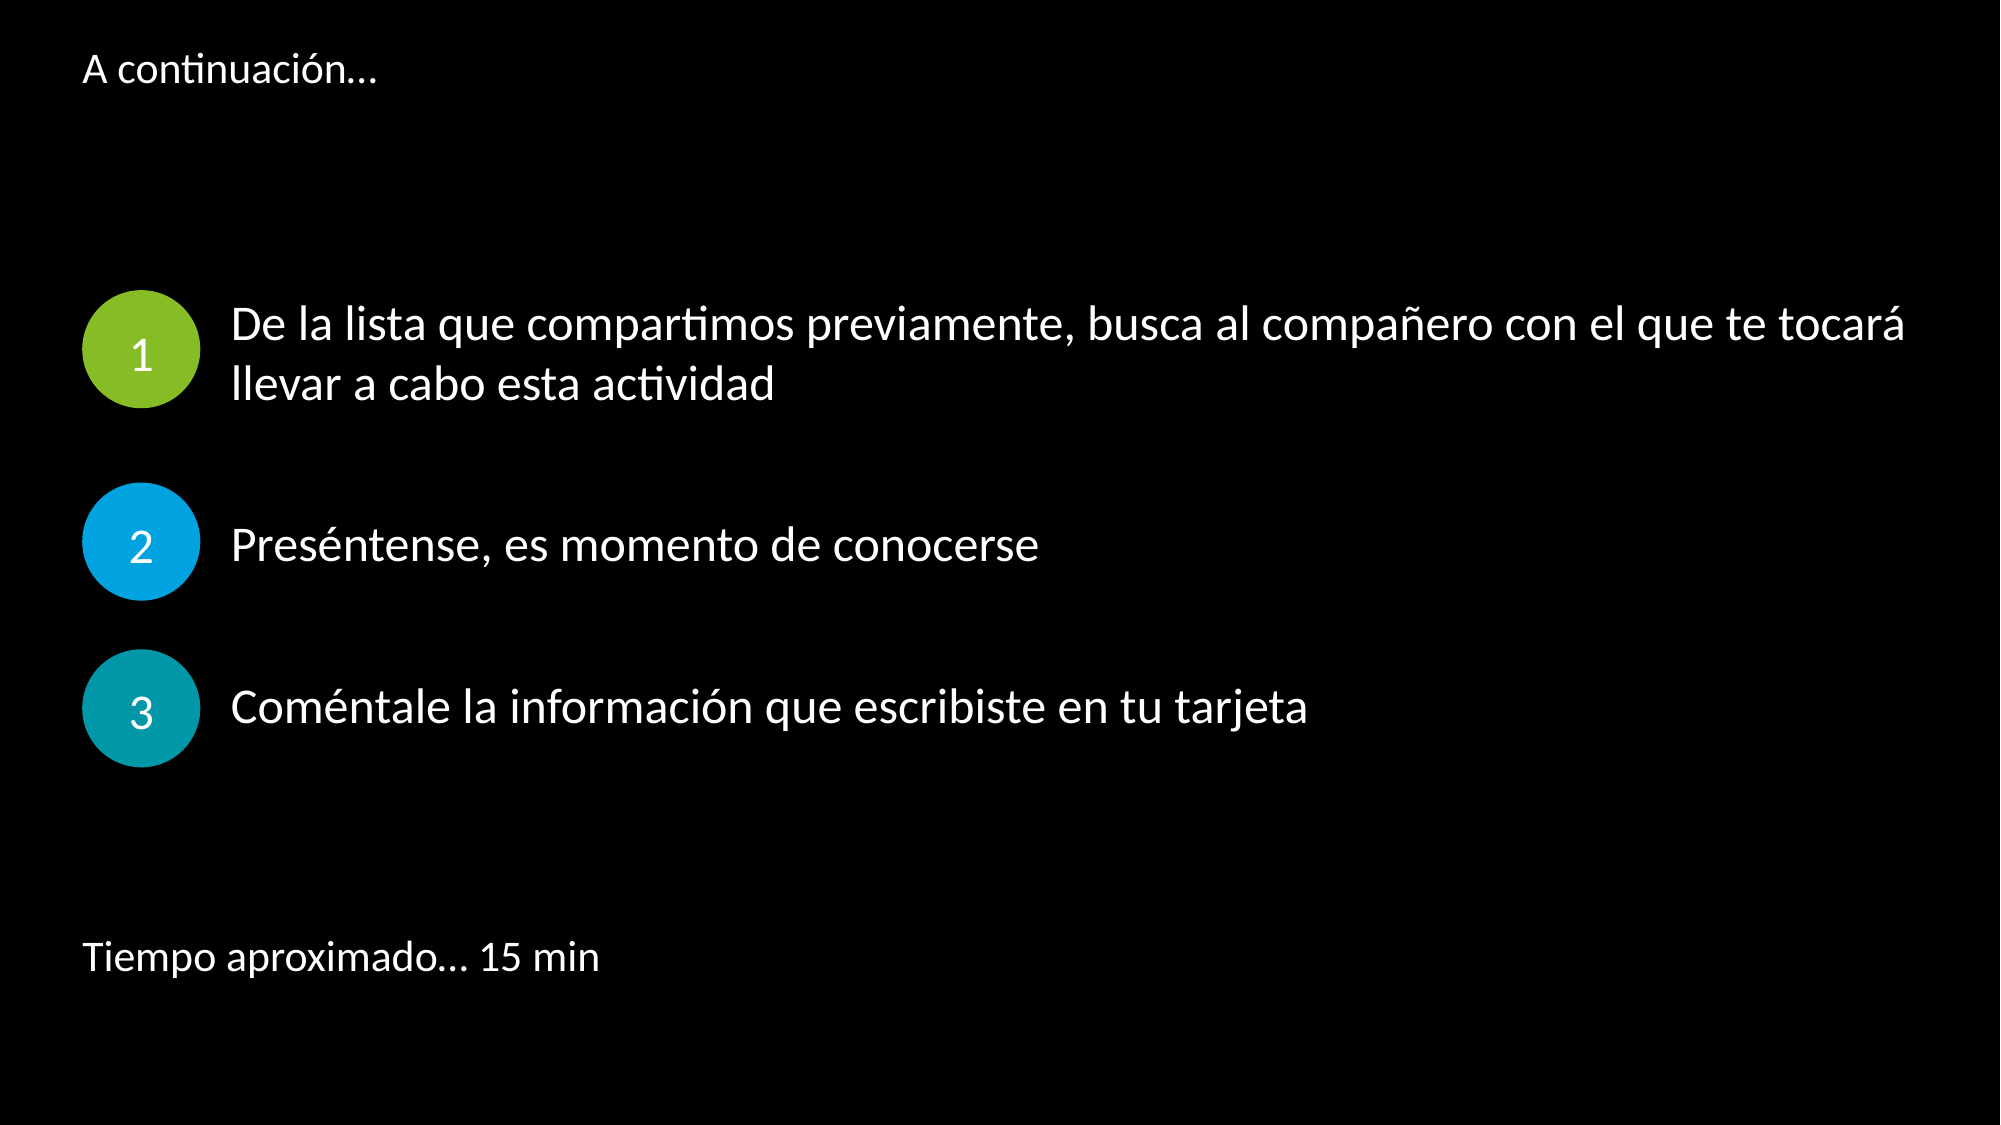

A continuación…
1
De la lista que compartimos previamente, busca al compañero con el que te tocará llevar a cabo esta actividad

Preséntense, es momento de conocerse

Coméntale la información que escribiste en tu tarjeta
De la lista que presentaremos, busca al compañero con el que te tocará llevar a cabo esta actividad

Preséntense, es momento de conocerse

Coméntale la información que escribiste en tu tarjeta

2
3
Tiempo aproximado… 15 min